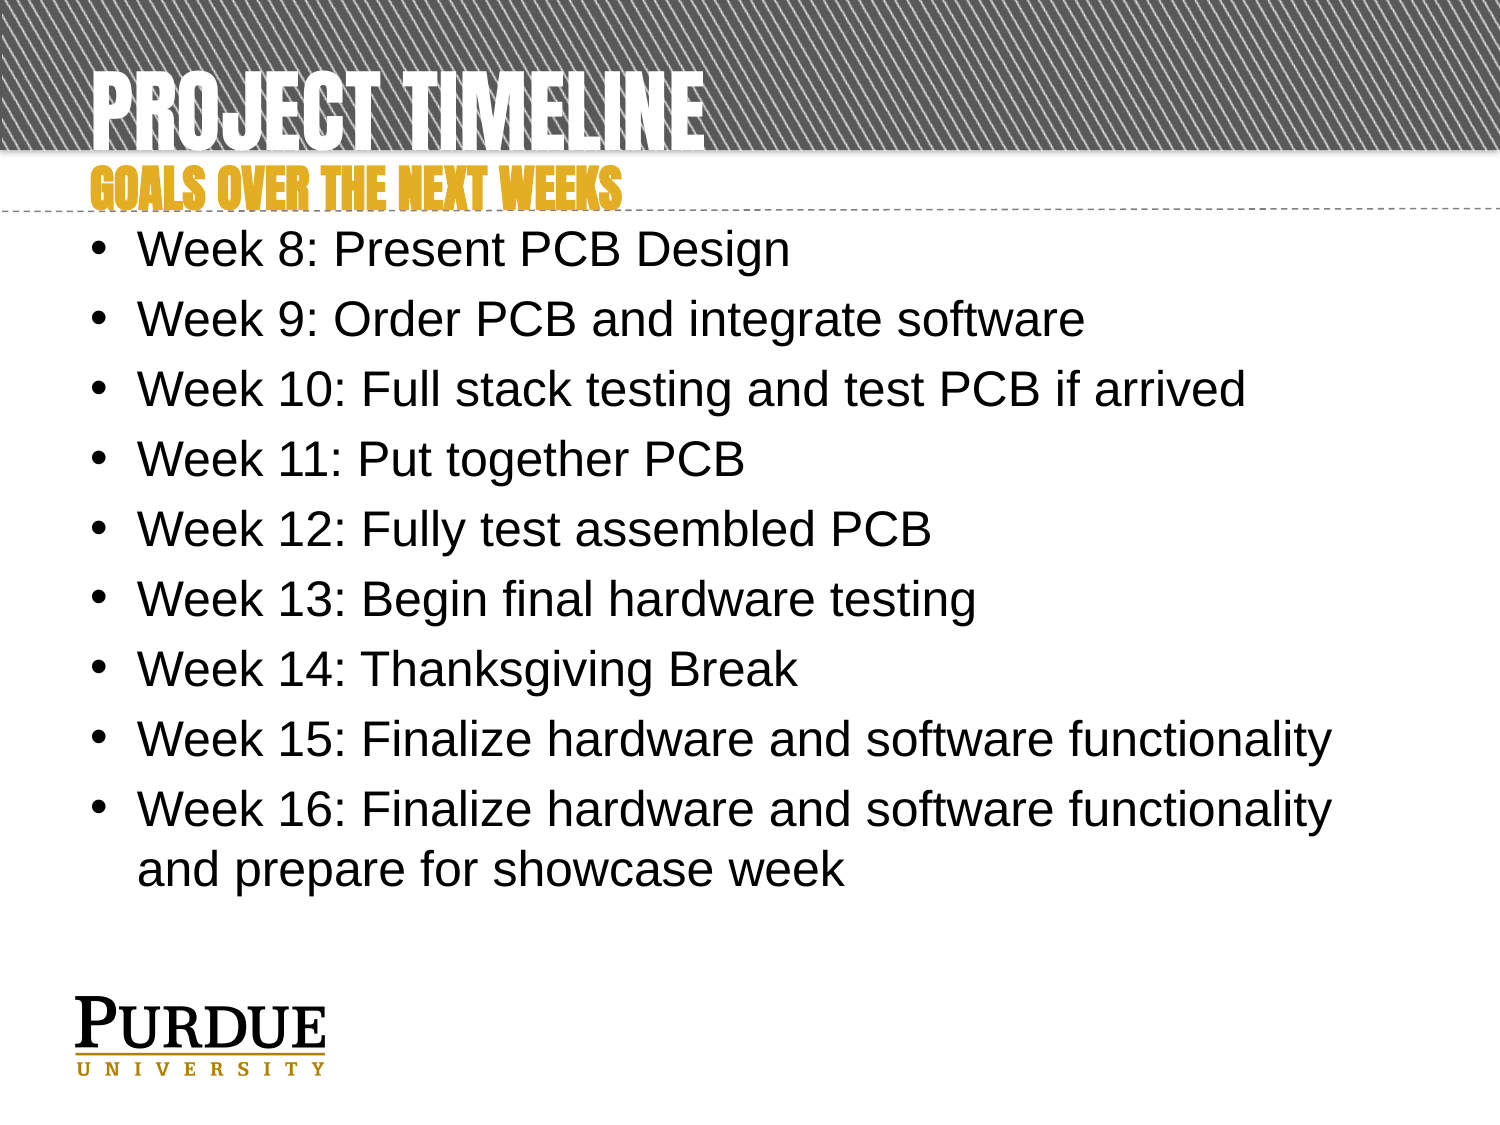

# Project Timeline
Goals over the next weeks
Week 8: Present PCB Design
Week 9: Order PCB and integrate software
Week 10: Full stack testing and test PCB if arrived
Week 11: Put together PCB
Week 12: Fully test assembled PCB
Week 13: Begin final hardware testing
Week 14: Thanksgiving Break
Week 15: Finalize hardware and software functionality
Week 16: Finalize hardware and software functionality and prepare for showcase week